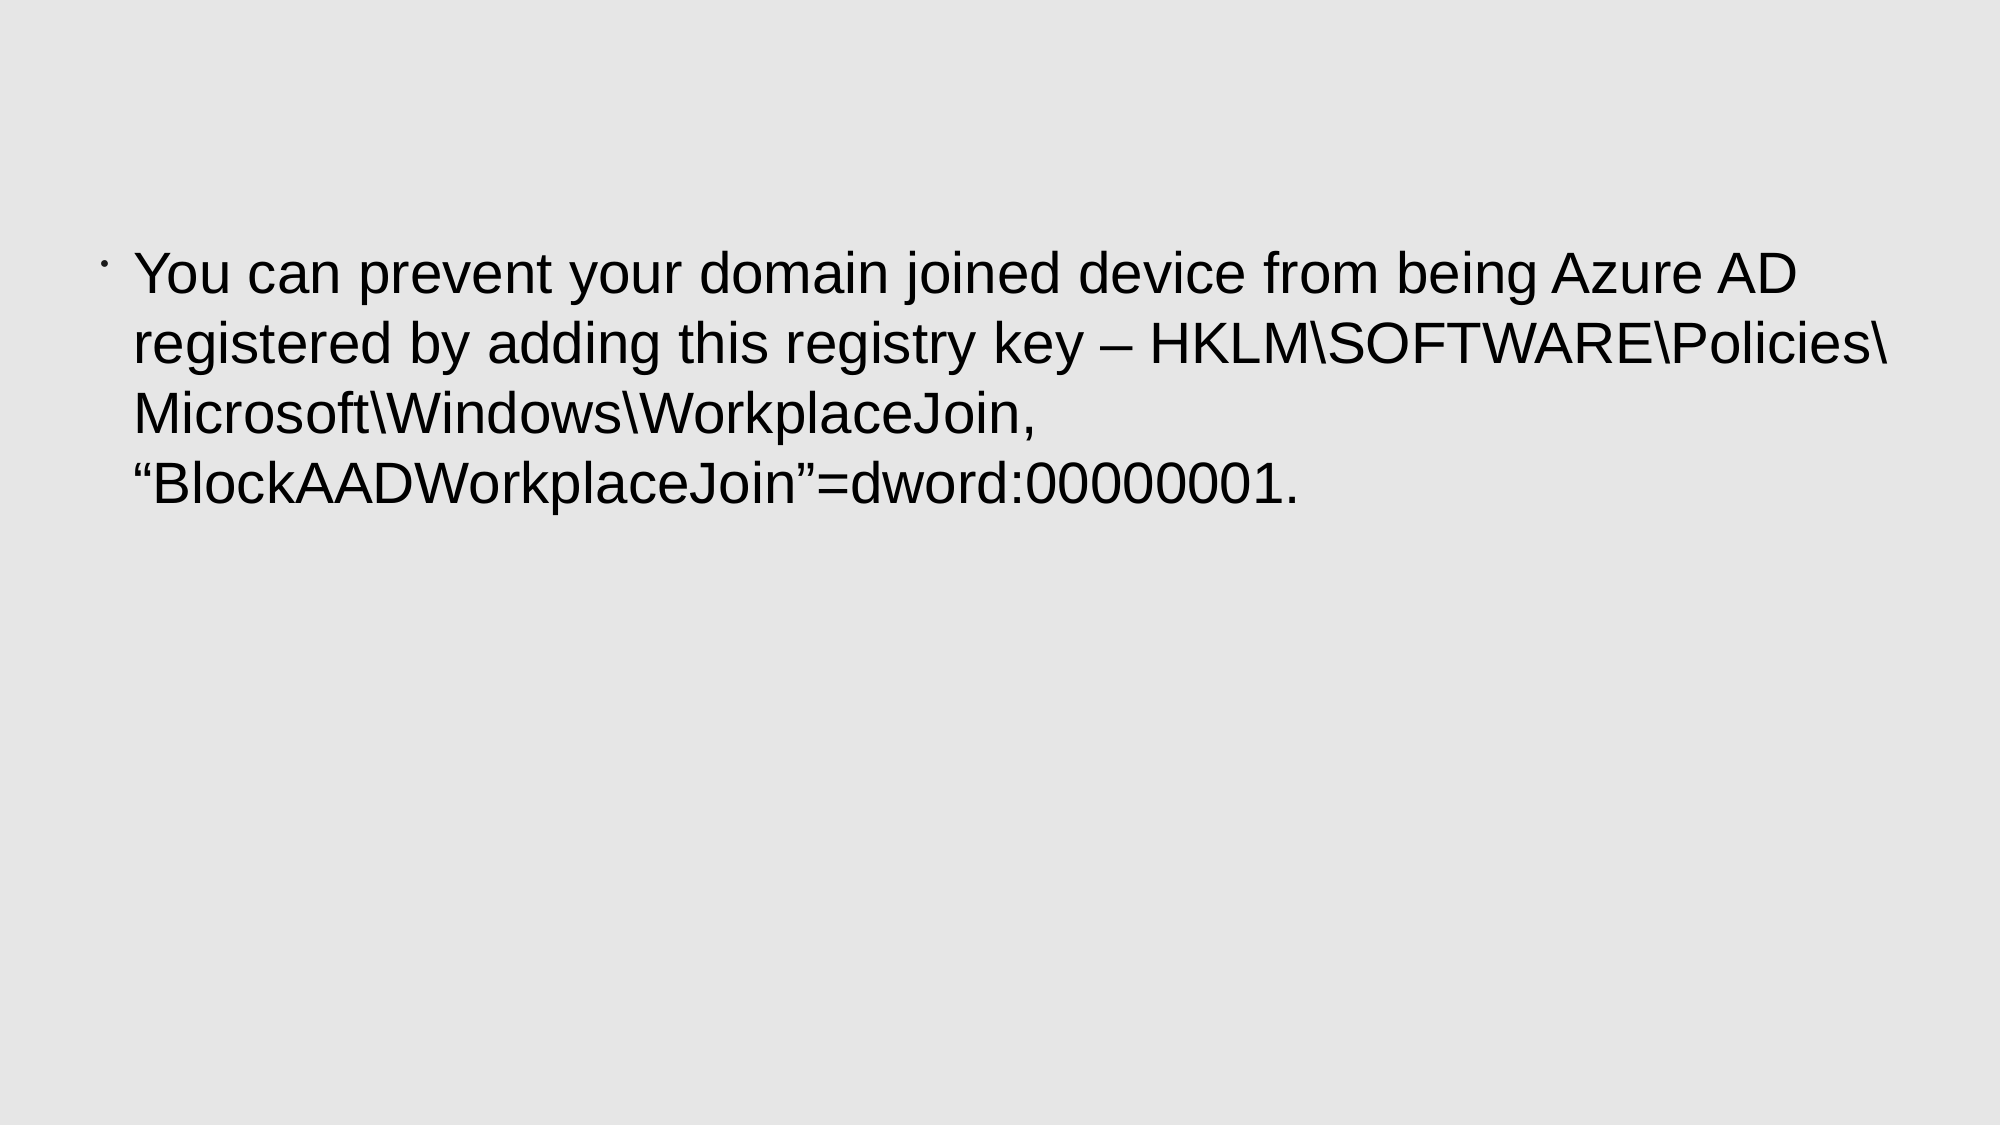

#
You can prevent your domain joined device from being Azure AD registered by adding this registry key – HKLM\SOFTWARE\Policies\Microsoft\Windows\WorkplaceJoin, “BlockAADWorkplaceJoin”=dword:00000001.